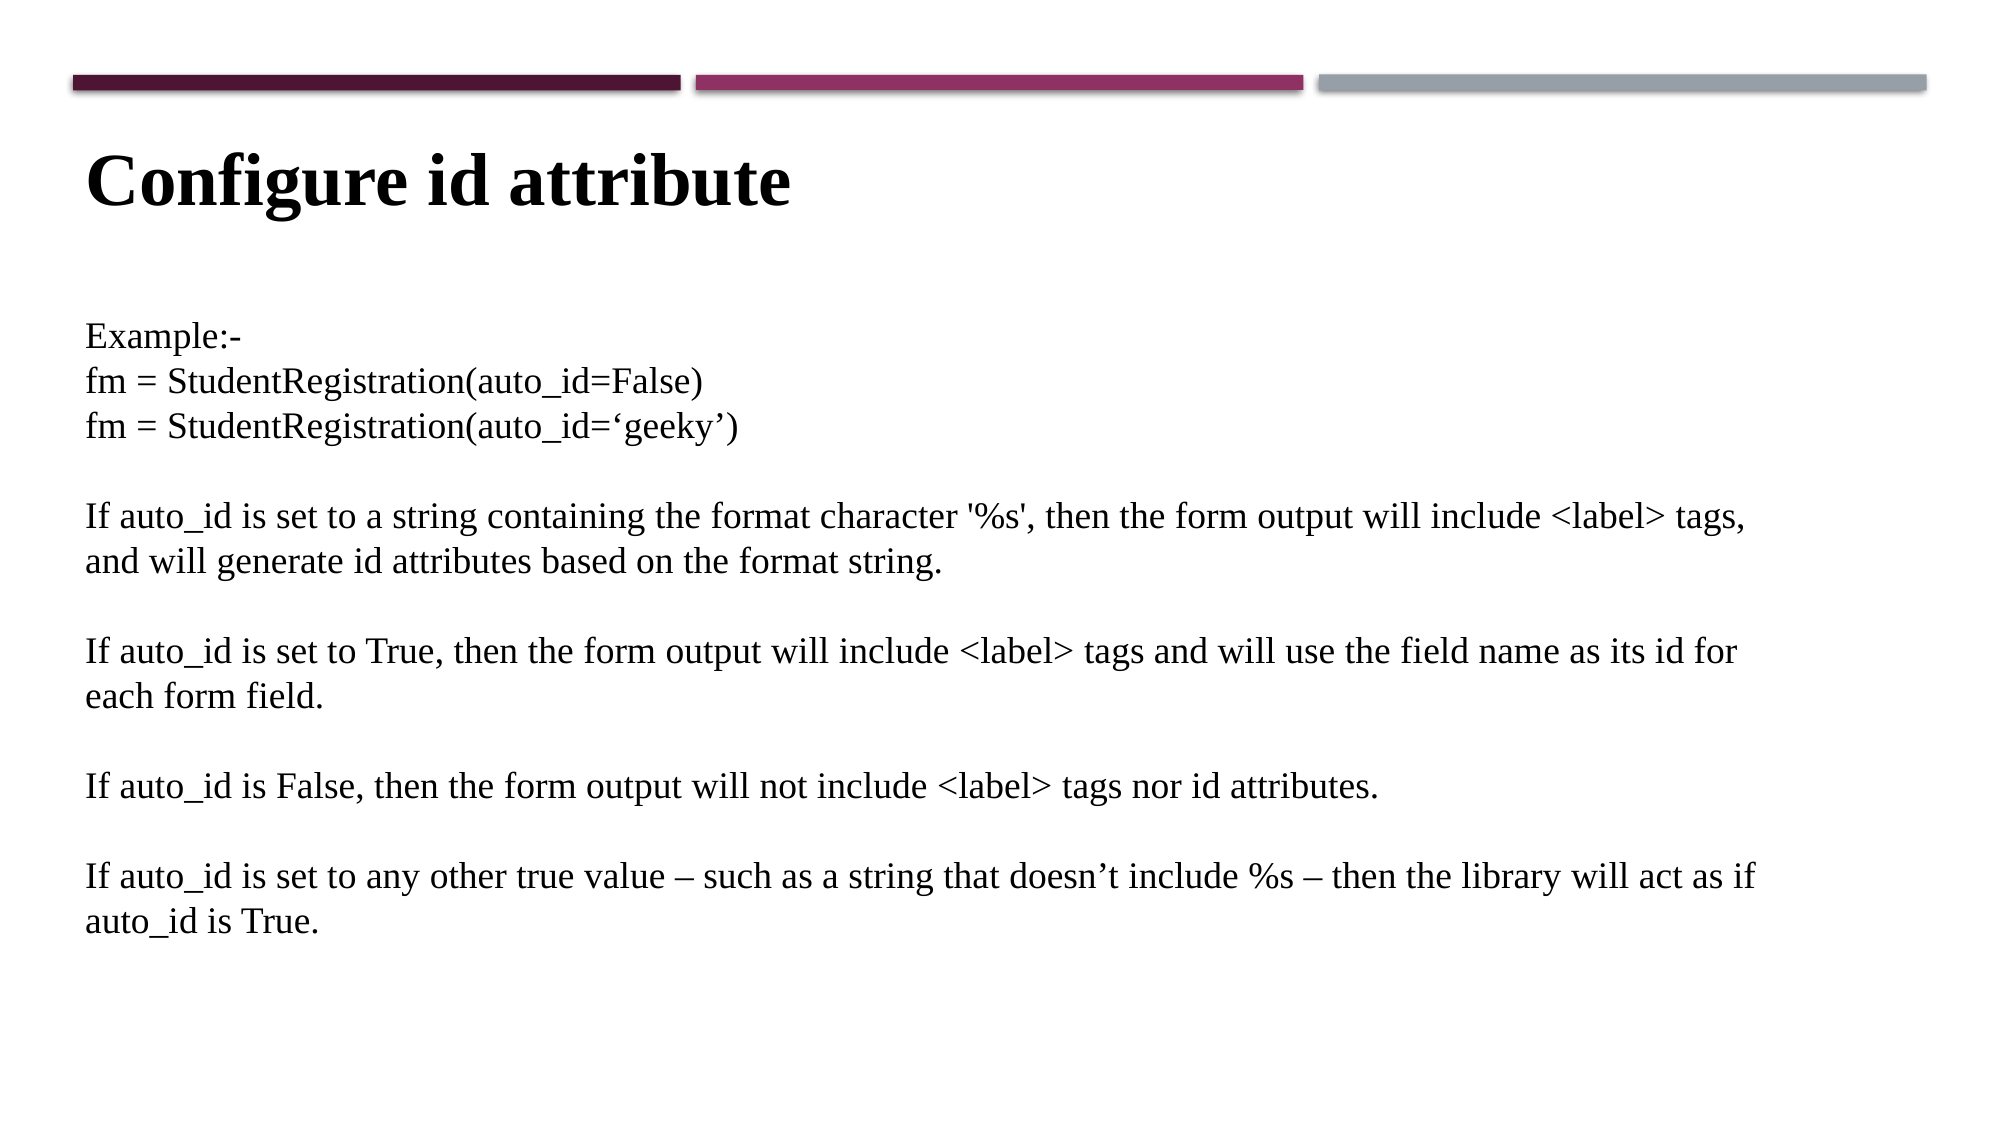

Configure id attribute

Example:-
fm = StudentRegistration(auto_id=False)
fm = StudentRegistration(auto_id=‘geeky’)

If auto_id is set to a string containing the format character '%s', then the form output will include <label> tags, and will generate id attributes based on the format string.

If auto_id is set to True, then the form output will include <label> tags and will use the field name as its id for each form field.

If auto_id is False, then the form output will not include <label> tags nor id attributes.

If auto_id is set to any other true value – such as a string that doesn’t include %s – then the library will act as if auto_id is True.